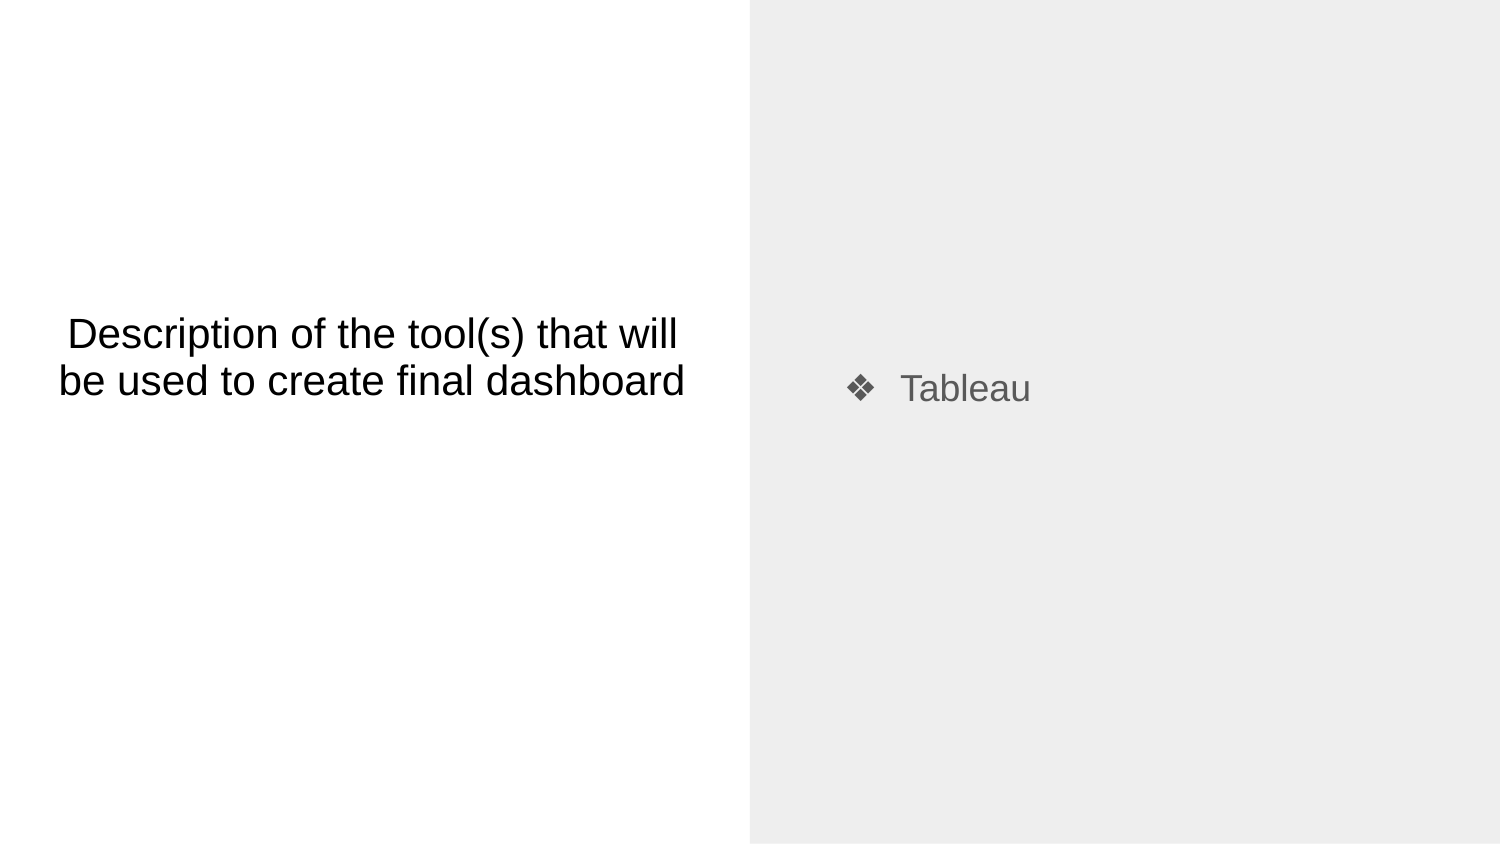

Tableau

# Description of the tool(s) that will be used to create final dashboard